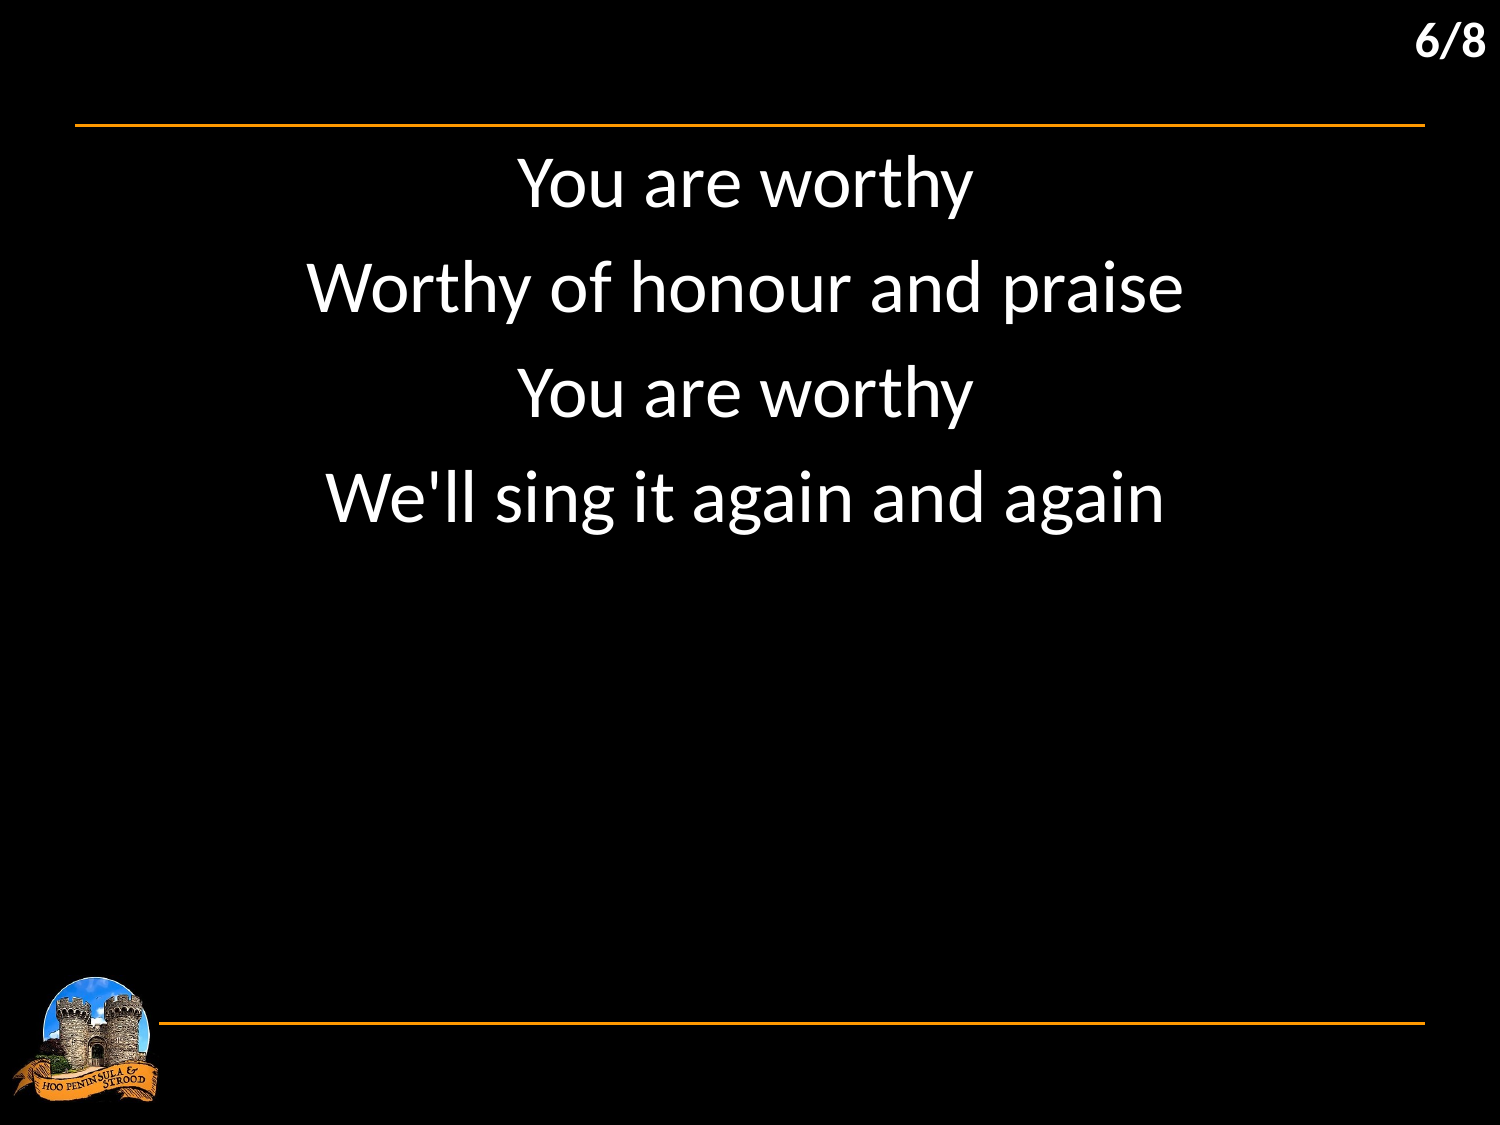

6/8
You are worthy
Worthy of honour and praise
You are worthy
We'll sing it again and again